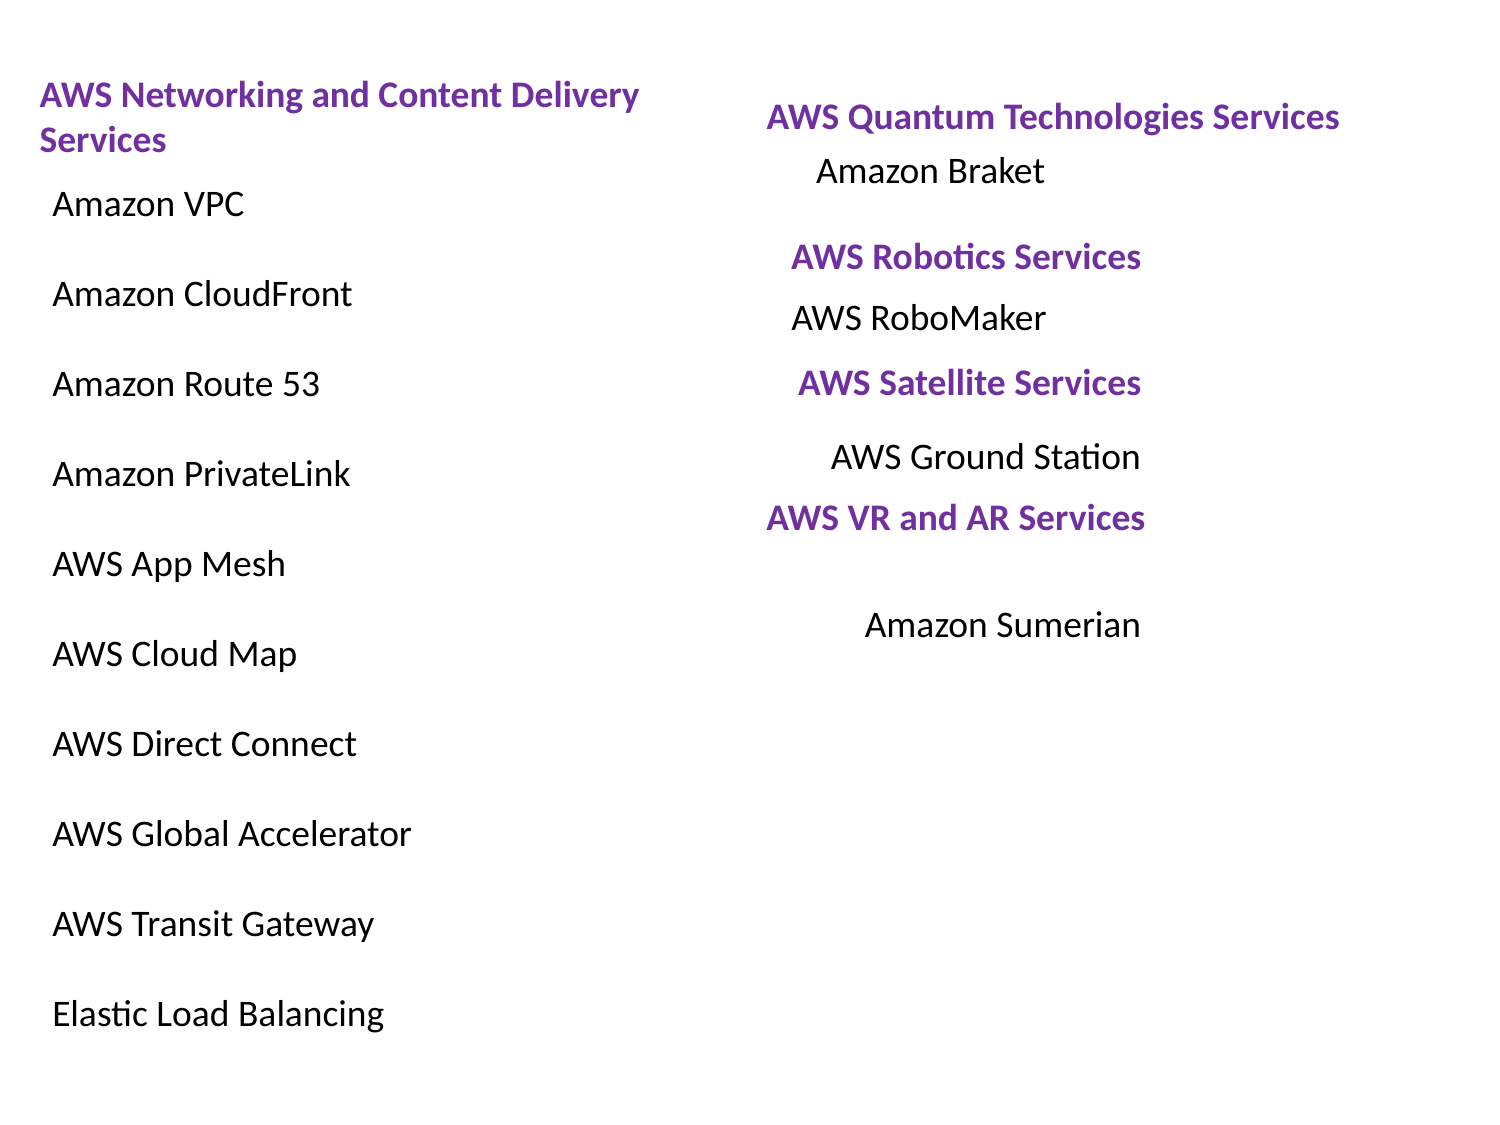

AWS Networking and Content Delivery Services
AWS Quantum Technologies Services
Amazon Braket
Amazon VPC

Amazon CloudFront

Amazon Route 53

Amazon PrivateLink

AWS App Mesh

AWS Cloud Map

AWS Direct Connect

AWS Global Accelerator

AWS Transit Gateway

Elastic Load Balancing
AWS Robotics Services
AWS RoboMaker
AWS Satellite Services
AWS Ground Station
AWS VR and AR Services
Amazon Sumerian